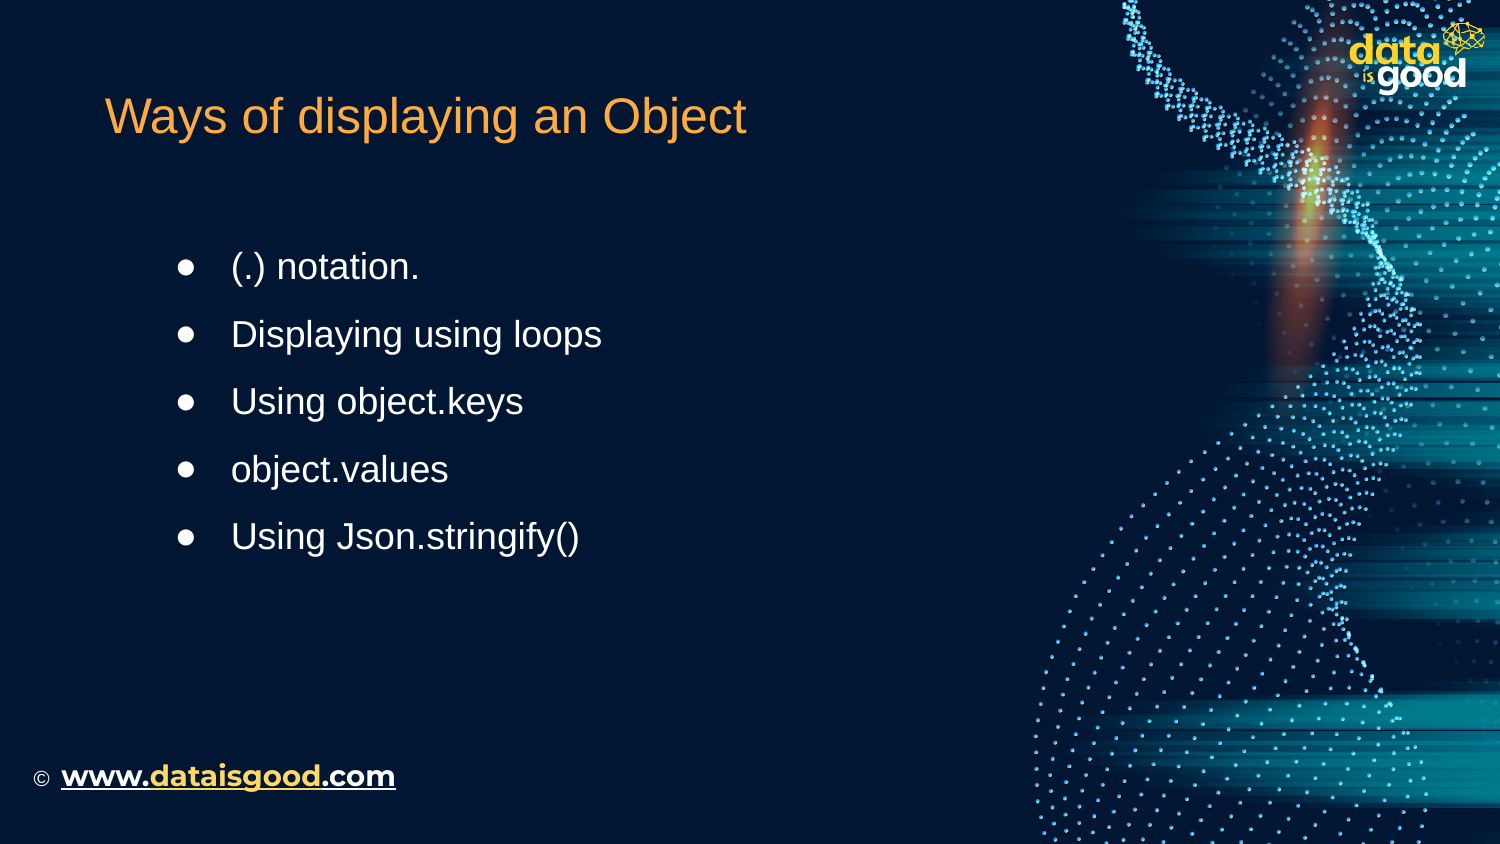

# Ways of displaying an Object
(.) notation.
Displaying using loops
Using object.keys
object.values
Using Json.stringify()